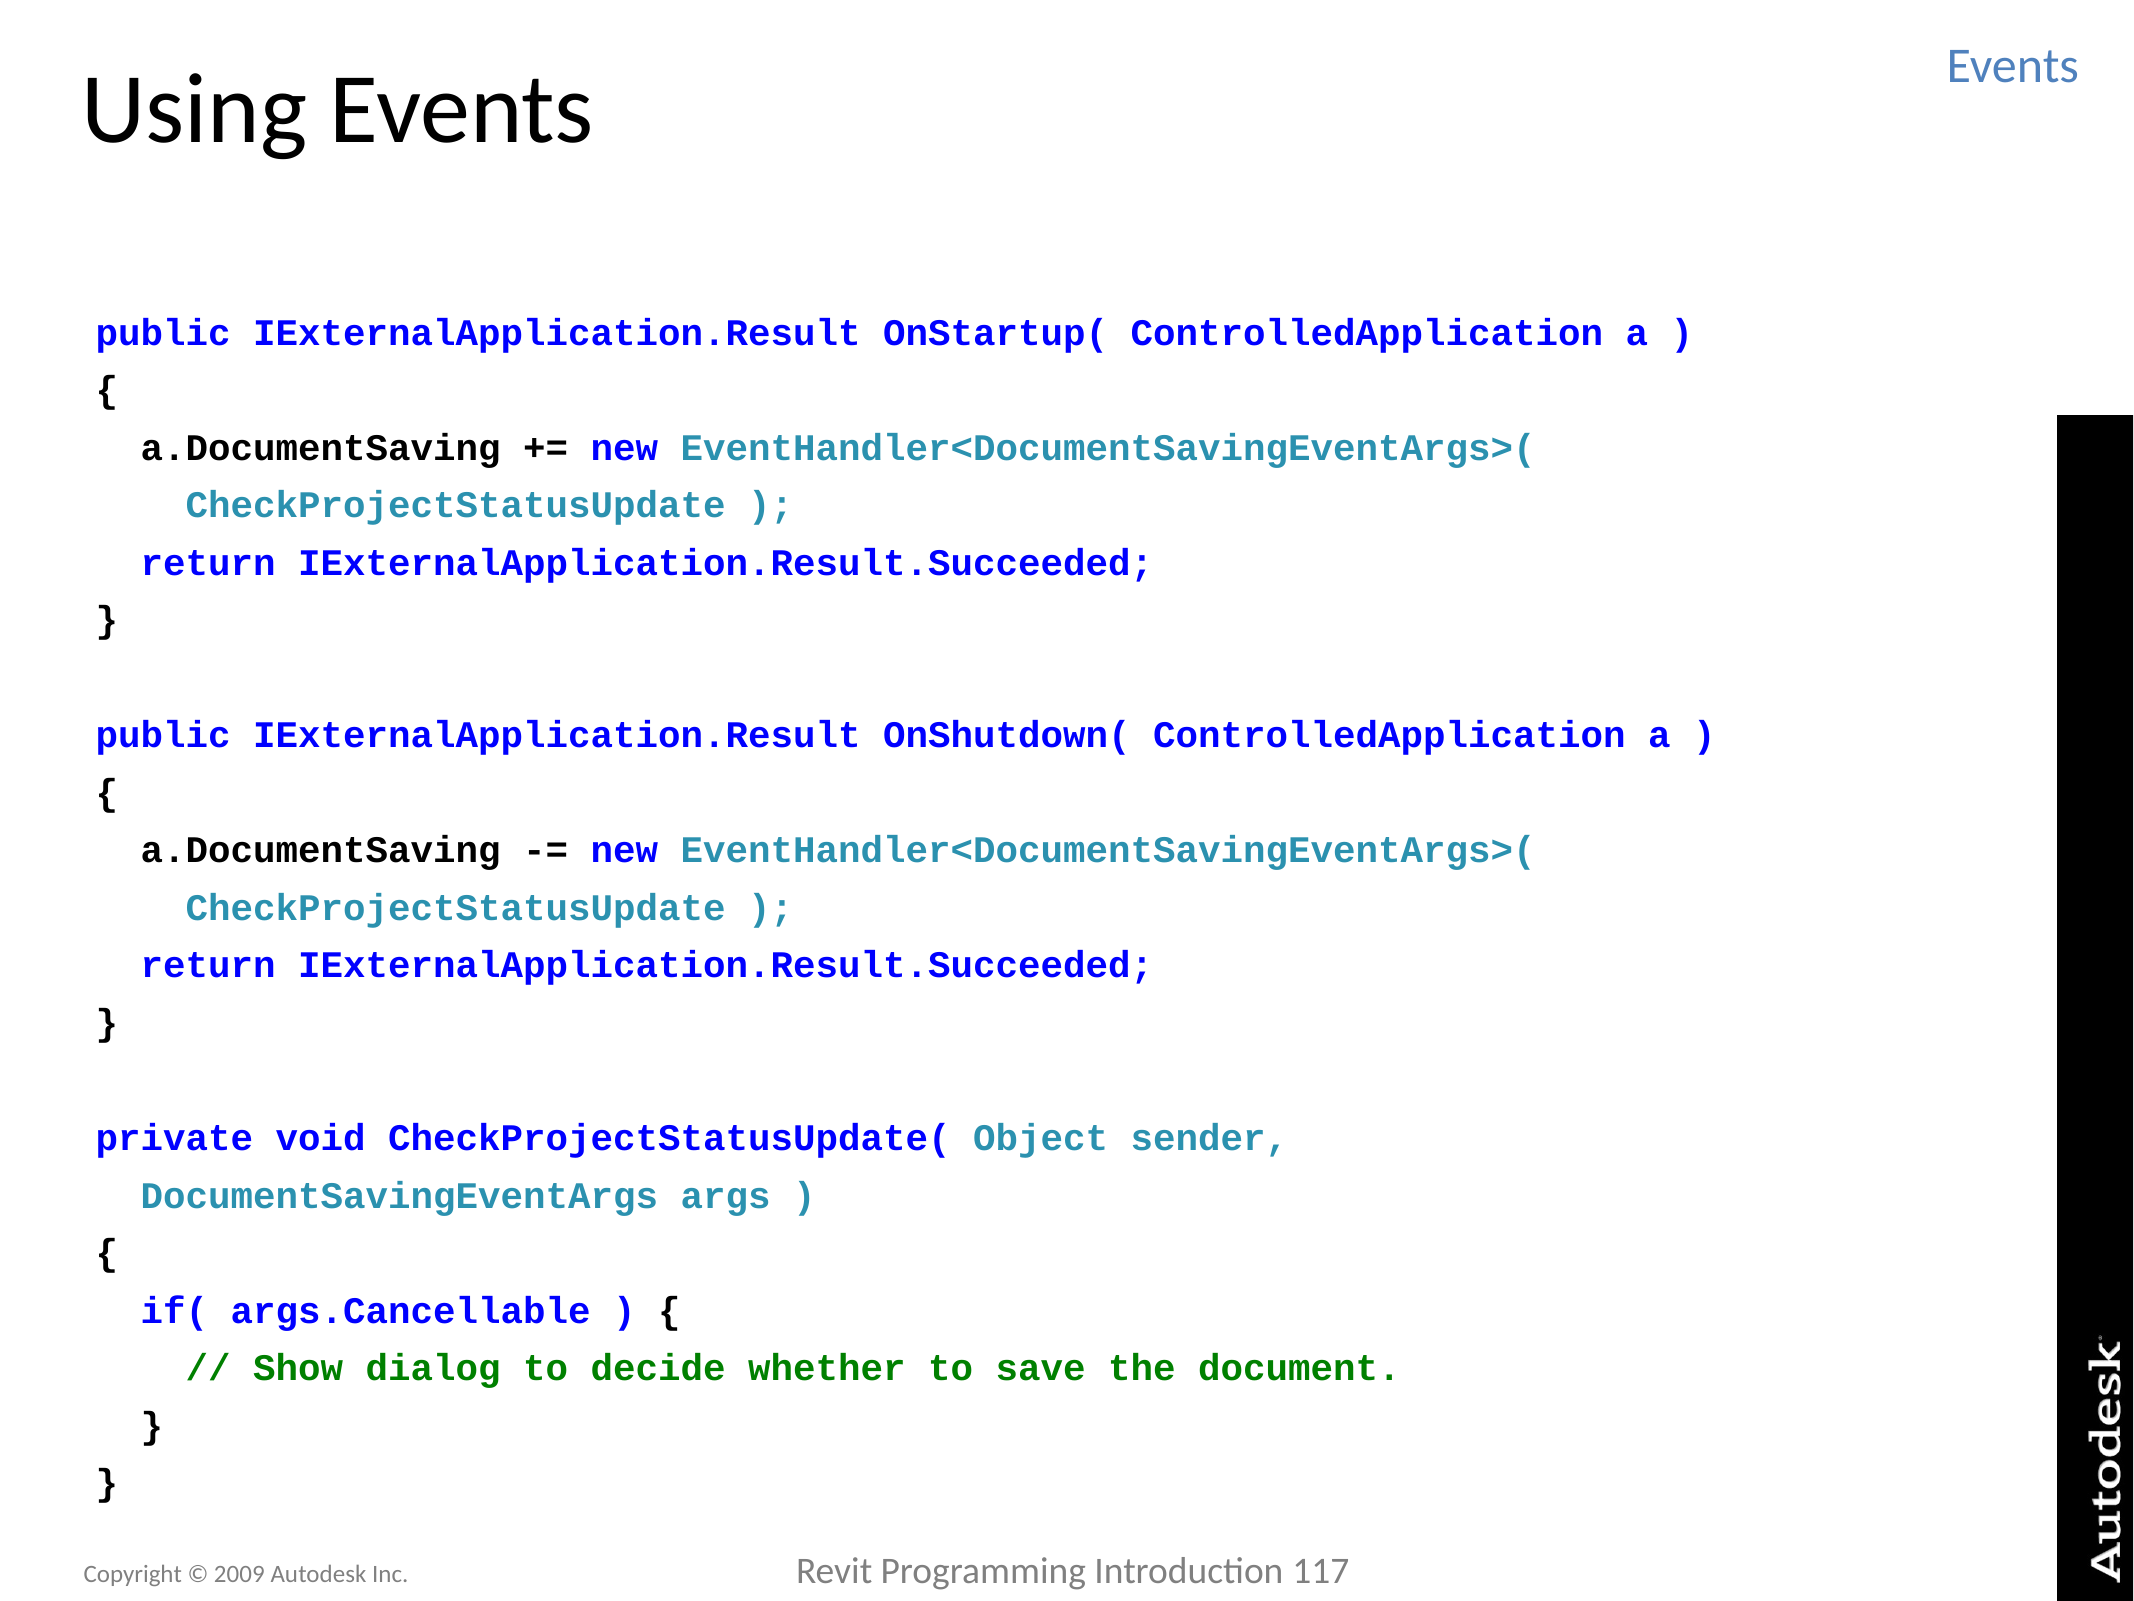

# Using Events
Events
public IExternalApplication.Result OnStartup( ControlledApplication a )
{
  a.DocumentSaving += new EventHandler<DocumentSavingEventArgs>(
    CheckProjectStatusUpdate );
  return IExternalApplication.Result.Succeeded;
}

public IExternalApplication.Result OnShutdown( ControlledApplication a )
{
  a.DocumentSaving -= new EventHandler<DocumentSavingEventArgs>(
    CheckProjectStatusUpdate );
  return IExternalApplication.Result.Succeeded;
}

private void CheckProjectStatusUpdate( Object sender,
  DocumentSavingEventArgs args )
{
  if( args.Cancellable ) {
    // Show dialog to decide whether to save the document.
  }
}